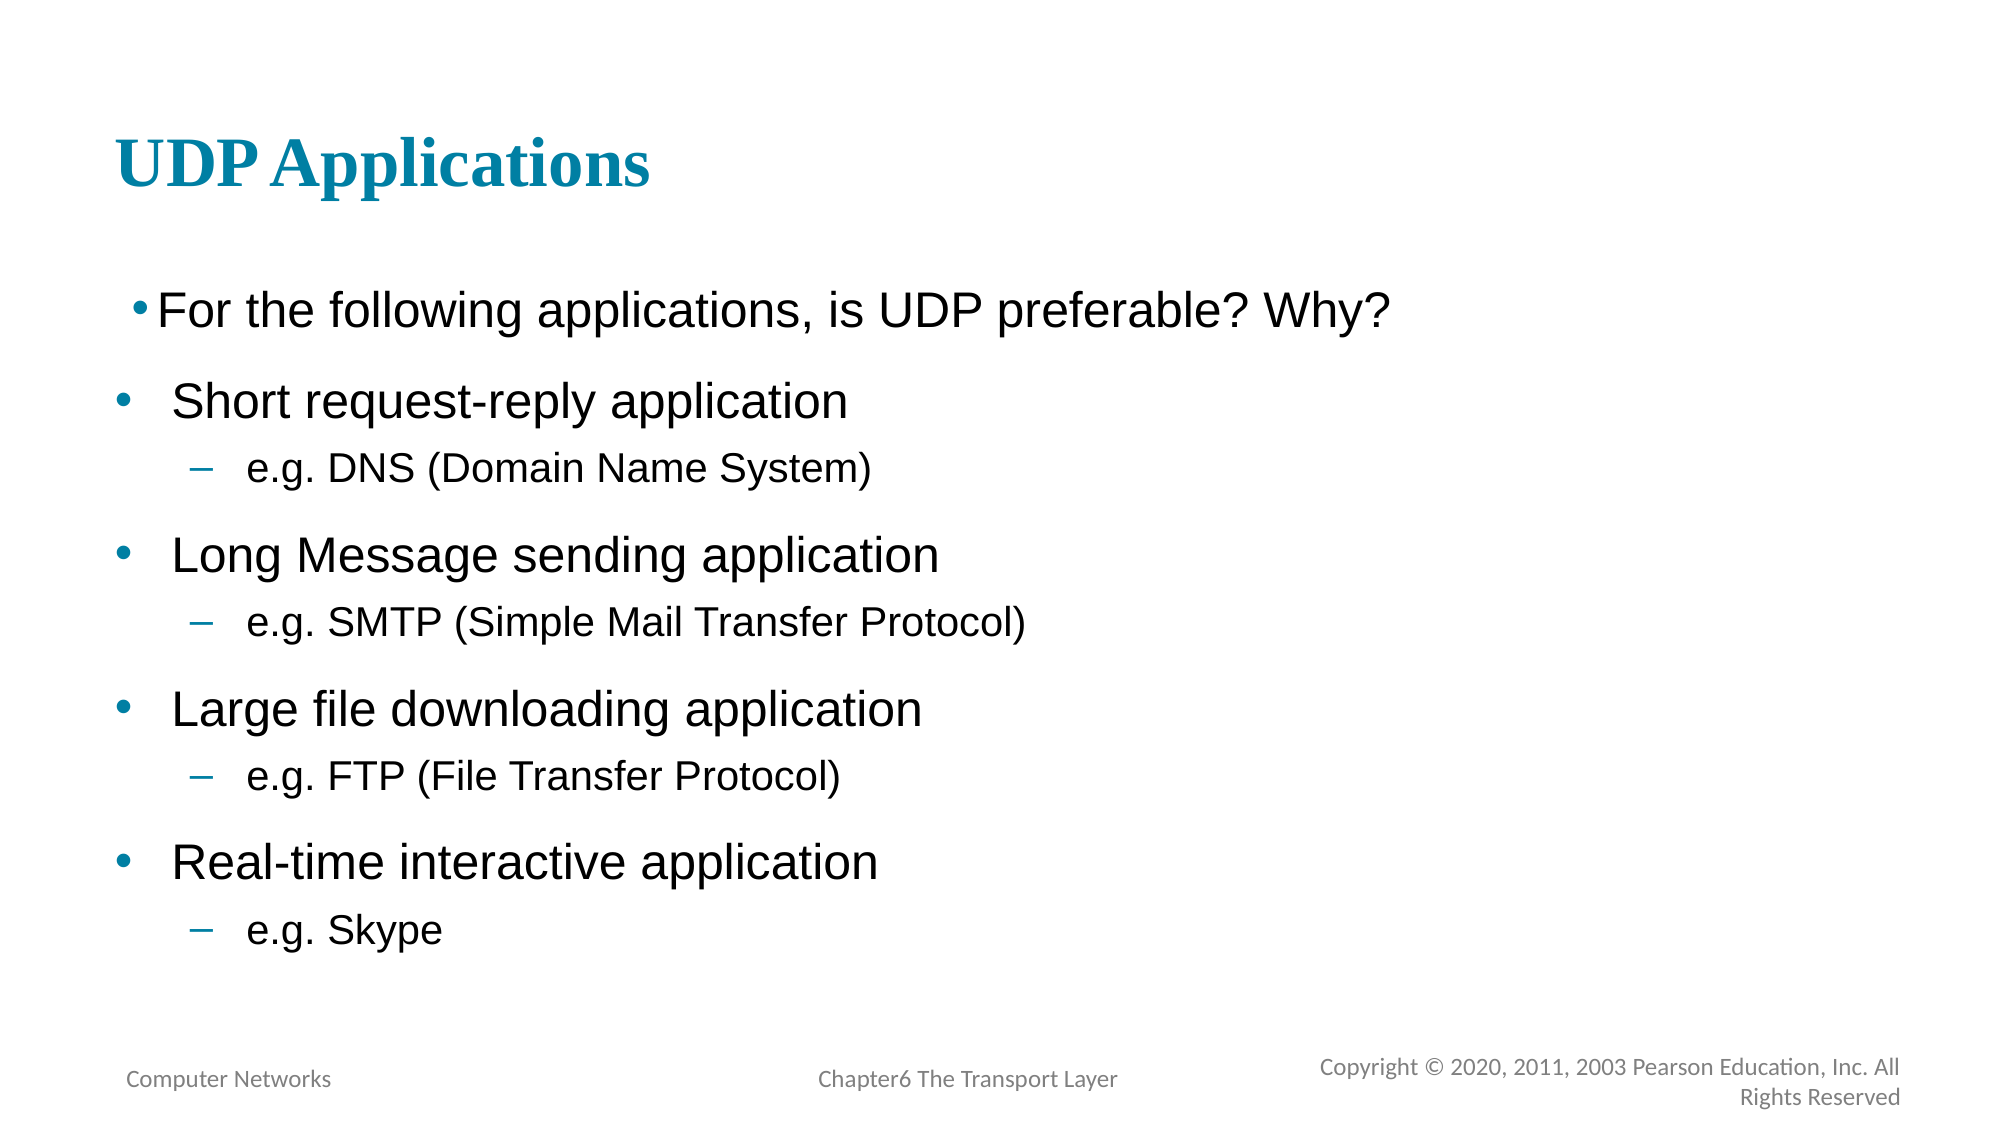

# UDP Applications
For the following applications, is UDP preferable? Why?
Short request-reply application
e.g. DNS (Domain Name System)
Long Message sending application
e.g. SMTP (Simple Mail Transfer Protocol)
Large file downloading application
e.g. FTP (File Transfer Protocol)
Real-time interactive application
e.g. Skype